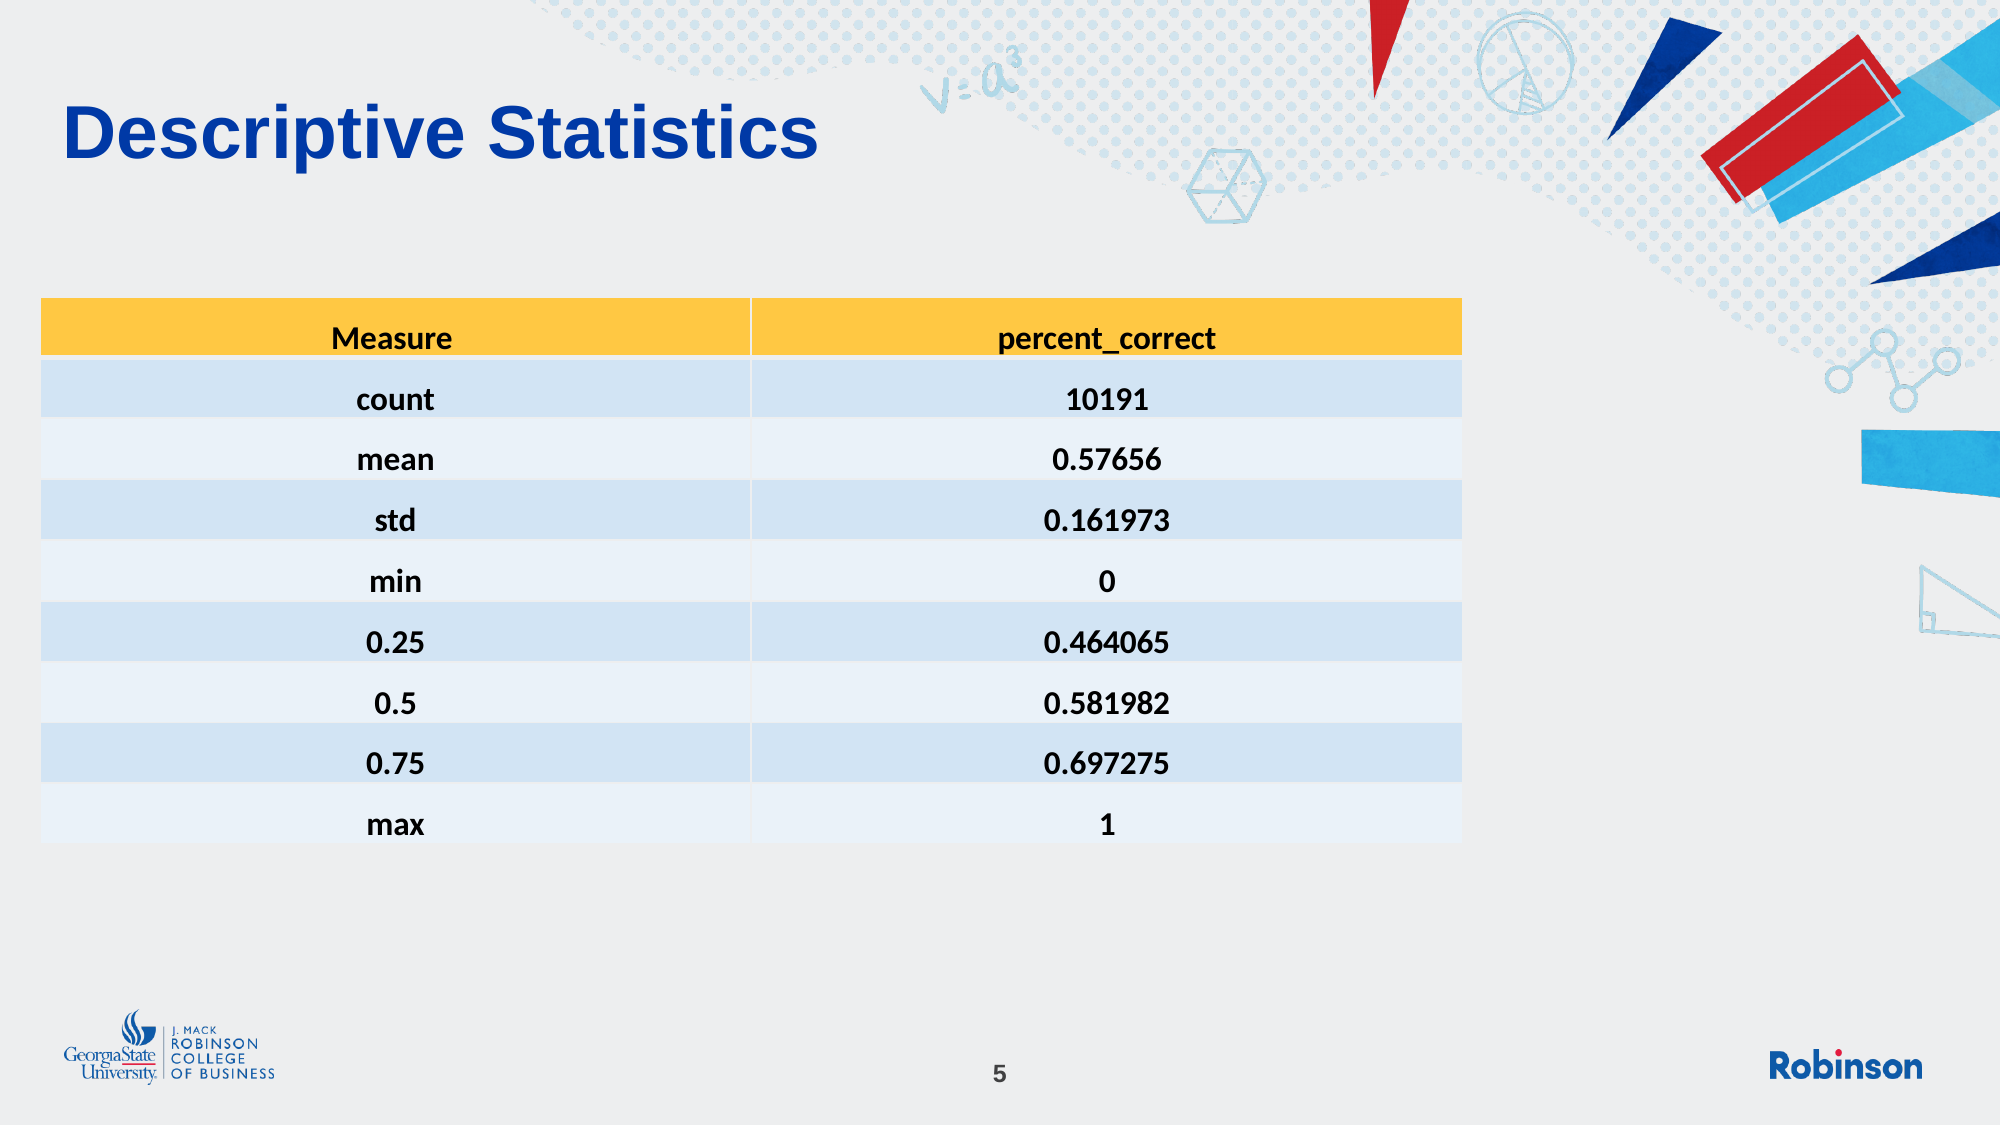

# Descriptive Statistics
| Measure | percent\_correct |
| --- | --- |
| count | 10191 |
| mean | 0.57656 |
| std | 0.161973 |
| min | 0 |
| 0.25 | 0.464065 |
| 0.5 | 0.581982 |
| 0.75 | 0.697275 |
| max | 1 |
5